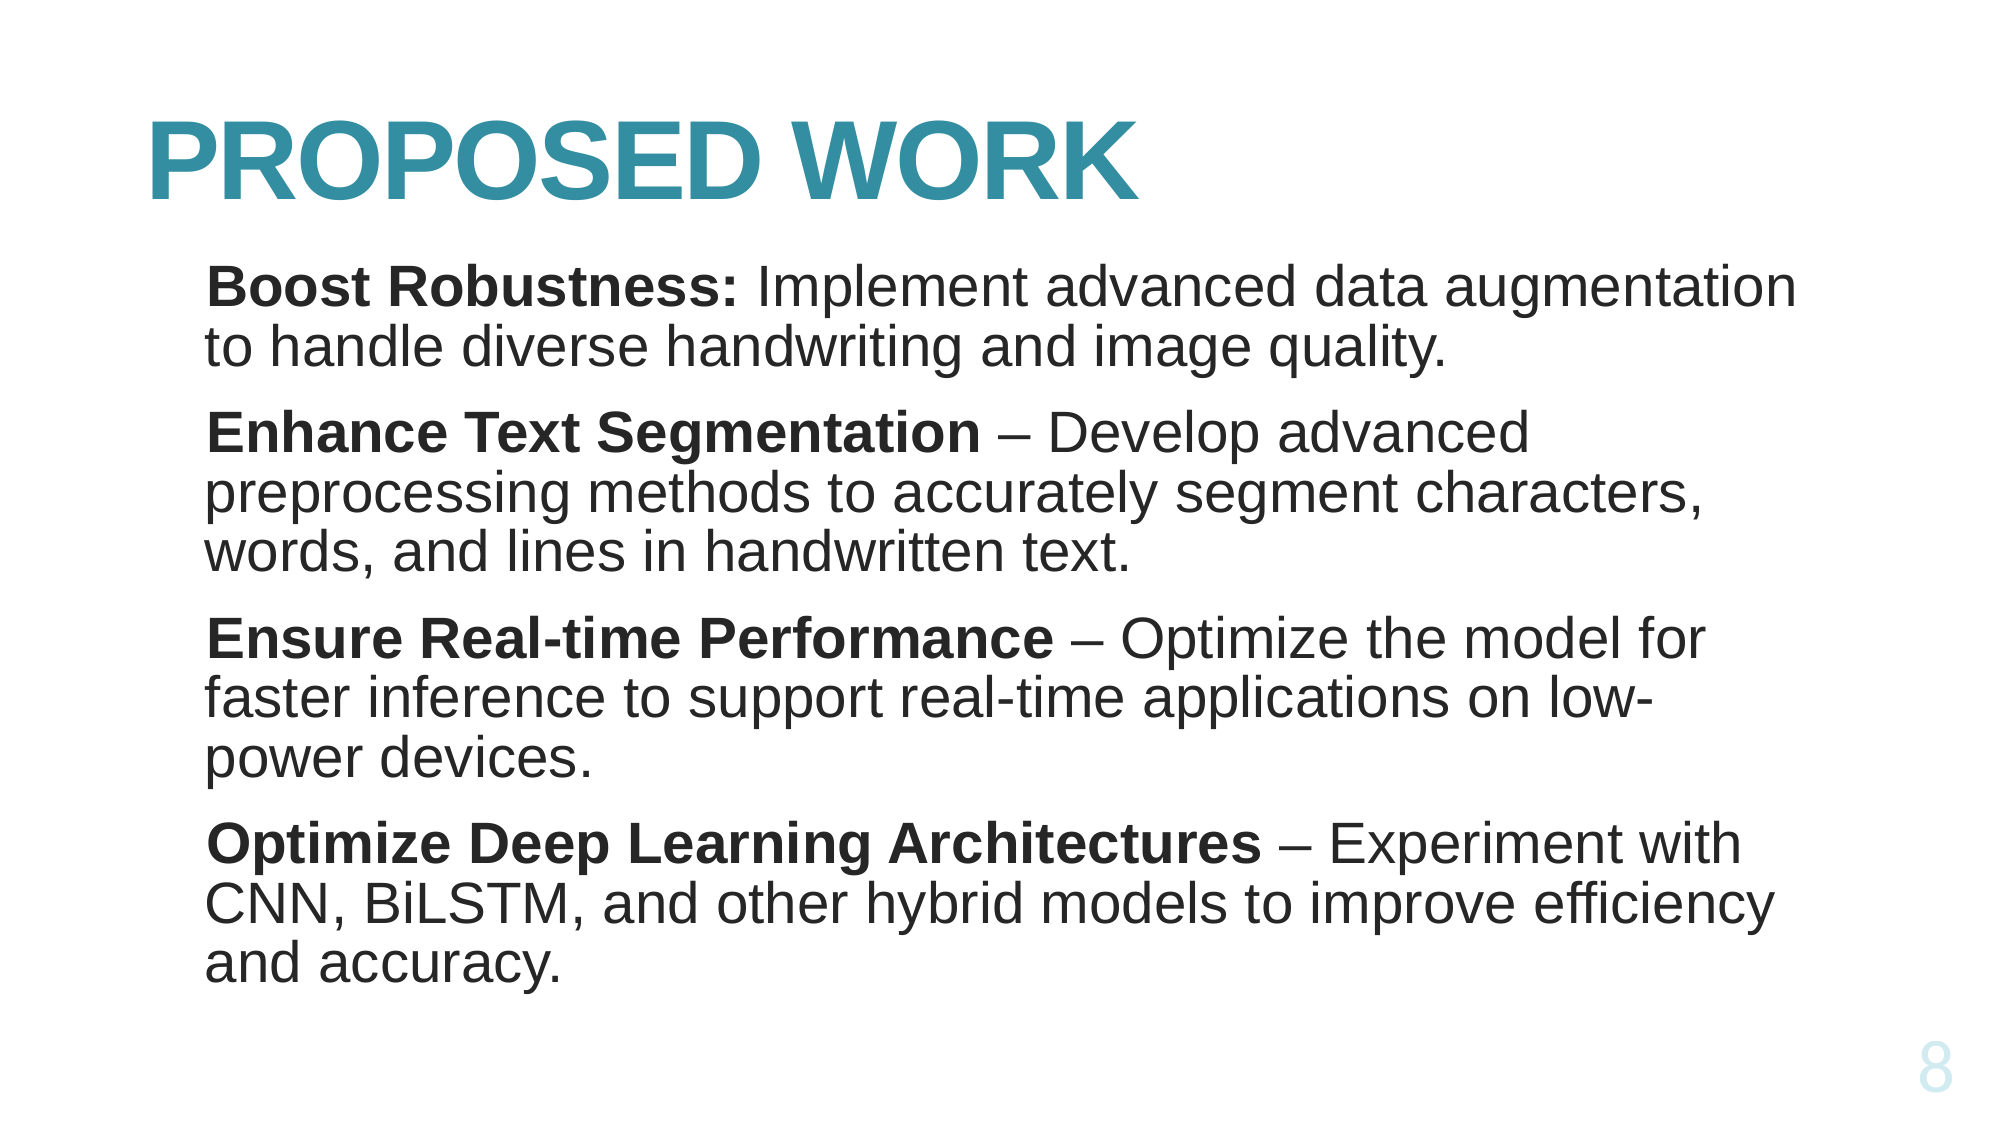

# PROPOSED WORK
Boost Robustness: Implement advanced data augmentation to handle diverse handwriting and image quality.
Enhance Text Segmentation – Develop advanced preprocessing methods to accurately segment characters, words, and lines in handwritten text.
Ensure Real-time Performance – Optimize the model for faster inference to support real-time applications on low-power devices.
Optimize Deep Learning Architectures – Experiment with CNN, BiLSTM, and other hybrid models to improve efficiency and accuracy.
8